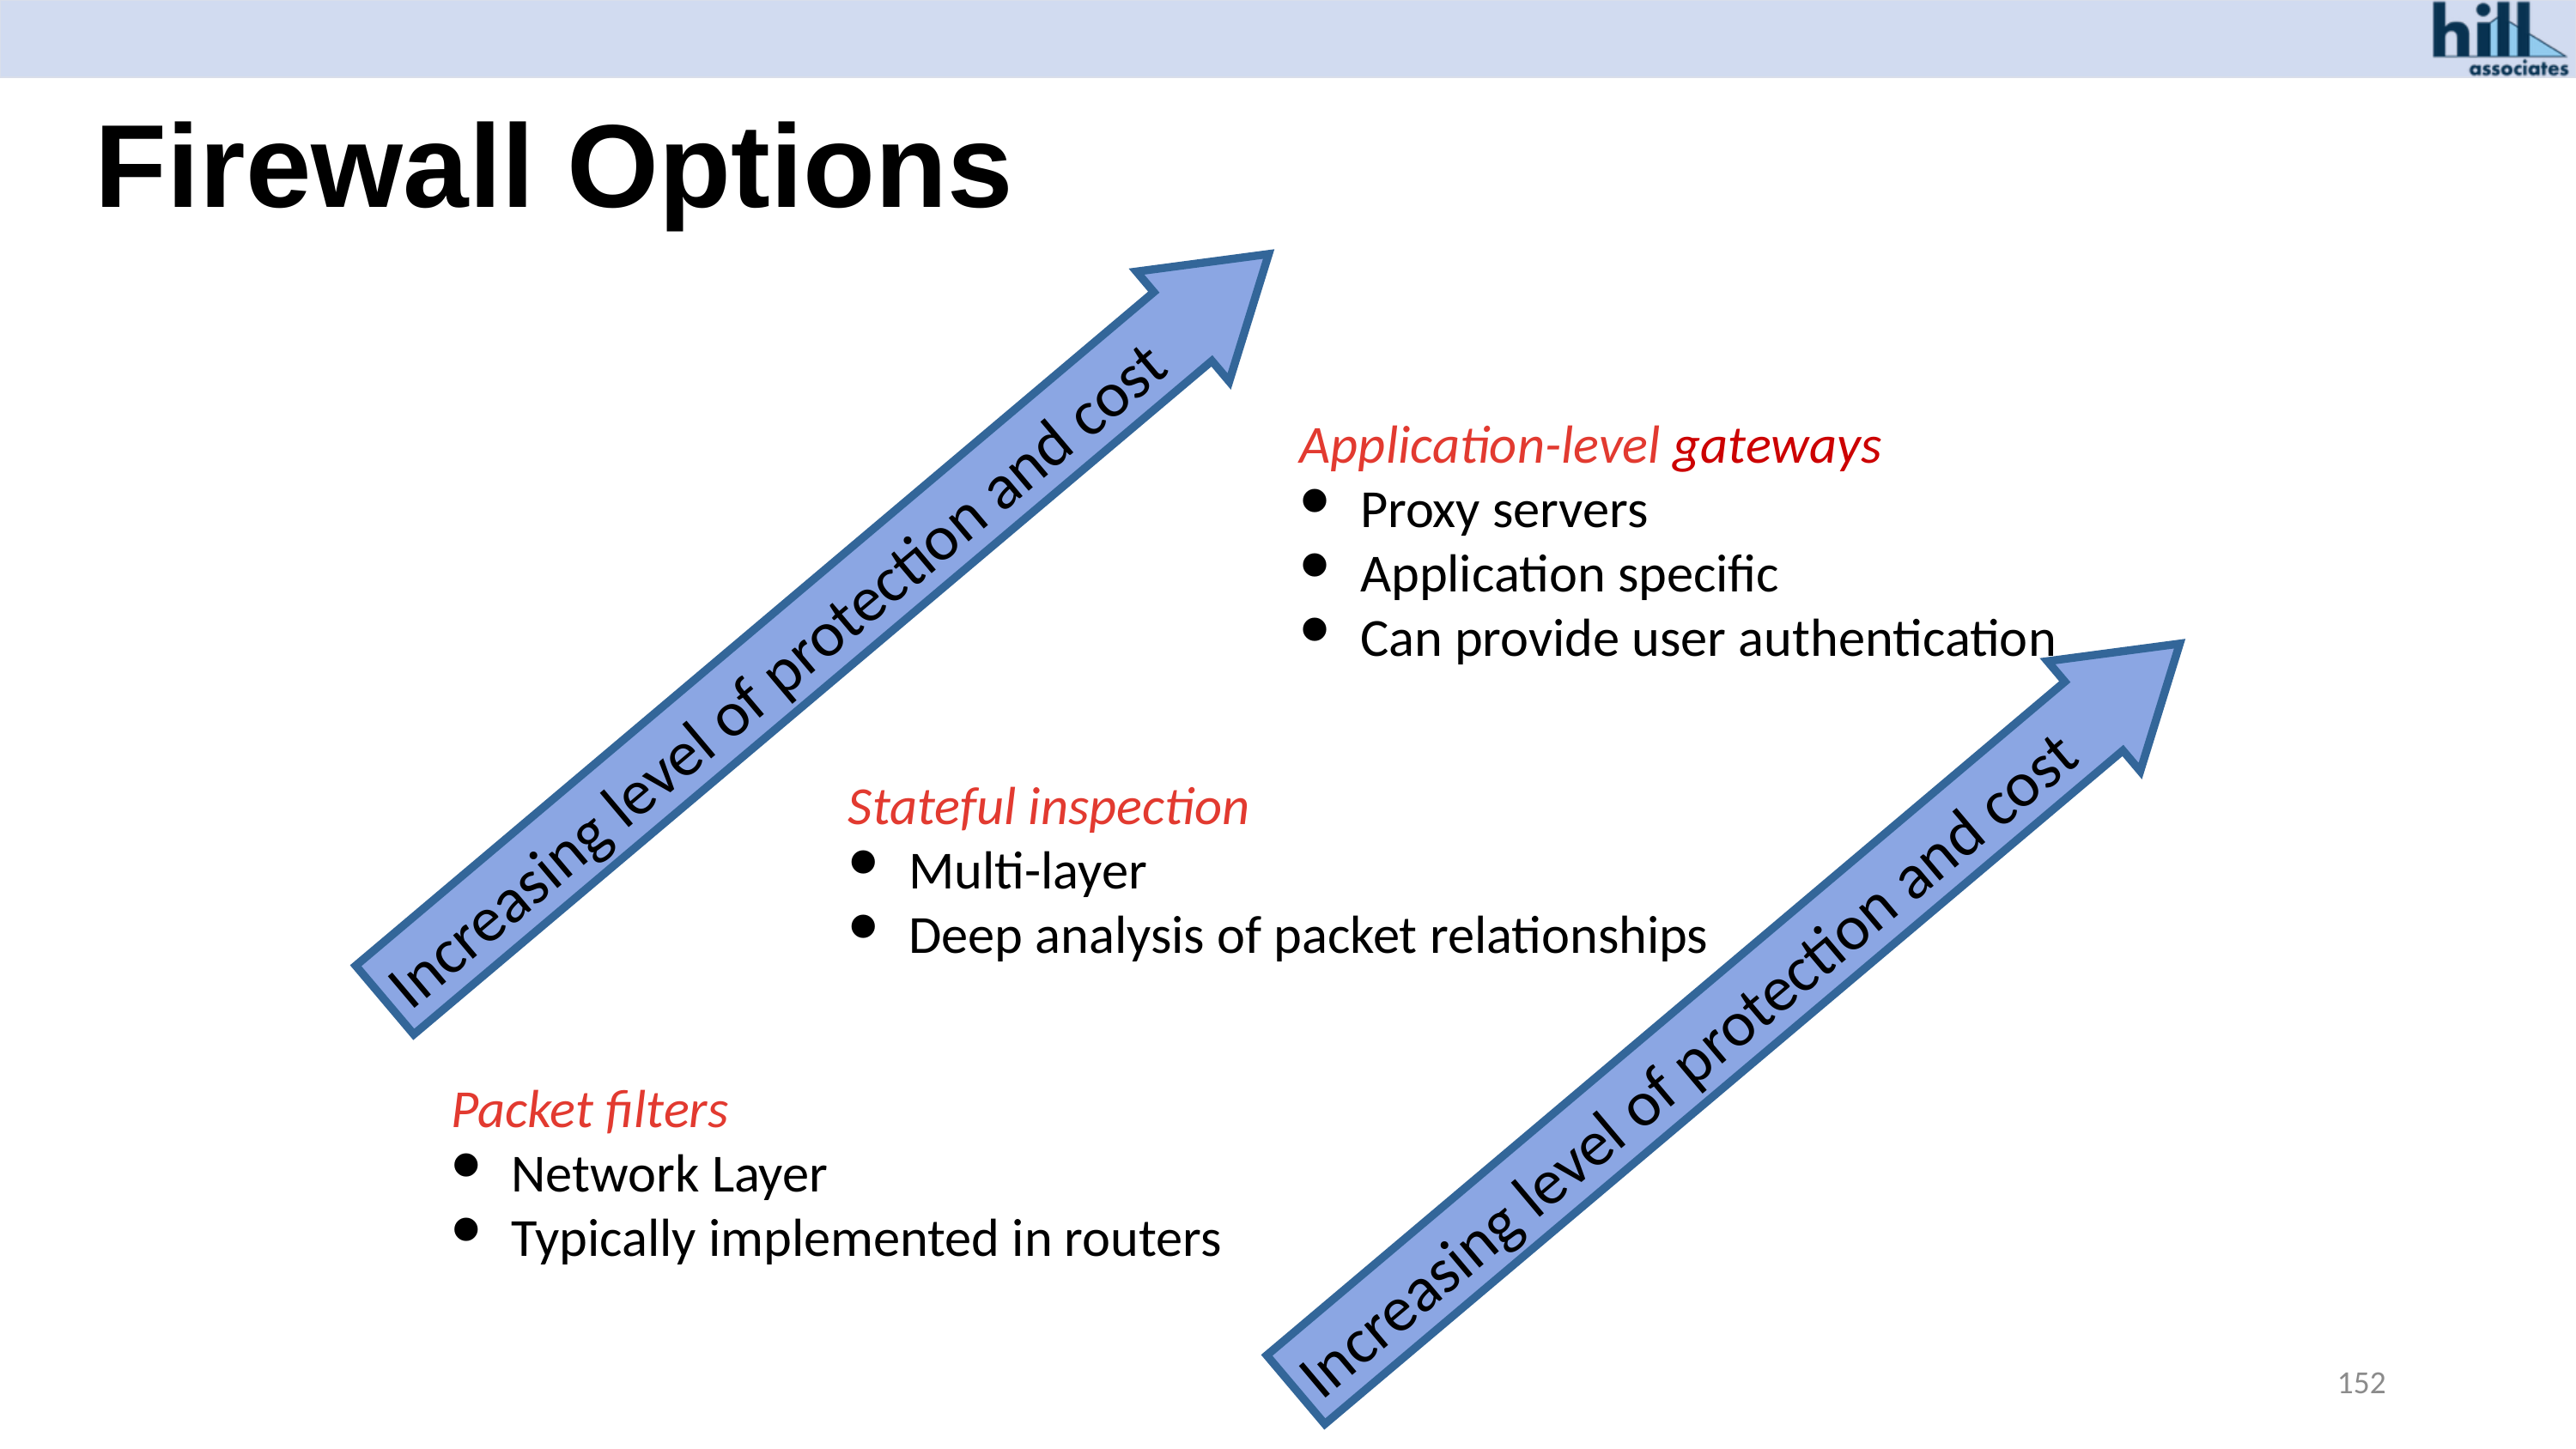

# Firewall Options
Application-level gateways
 Proxy servers
 Application specific
 Can provide user authentication
Increasing level of protection and cost
Stateful inspection
 Multi-layer
 Deep analysis of packet relationships
Increasing level of protection and cost
Packet filters
 Network Layer
 Typically implemented in routers
152